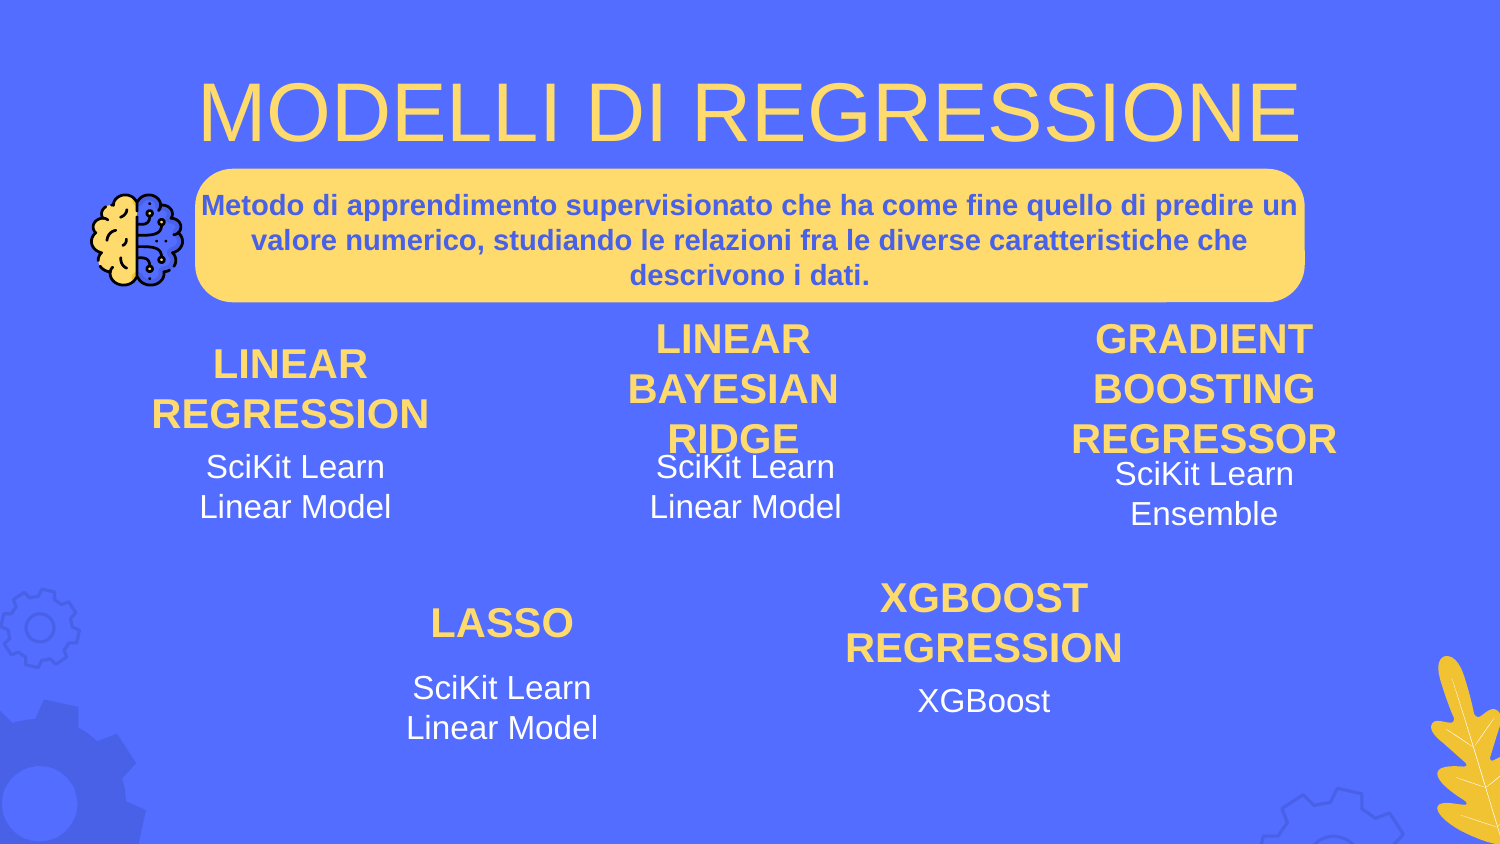

# MODELLI DI REGRESSIONE

Metodo di apprendimento supervisionato che ha come fine quello di predire un valore numerico, studiando le relazioni fra le diverse caratteristiche che descrivono i dati.

LINEAR REGRESSION
LINEAR BAYESIAN RIDGE
GRADIENT BOOSTING
REGRESSOR
SciKit Learn
Linear Model

SciKit Learn
Linear Model

SciKit Learn
Ensemble

LASSO
XGBOOST REGRESSION
SciKit Learn
Linear Model

XGBoost